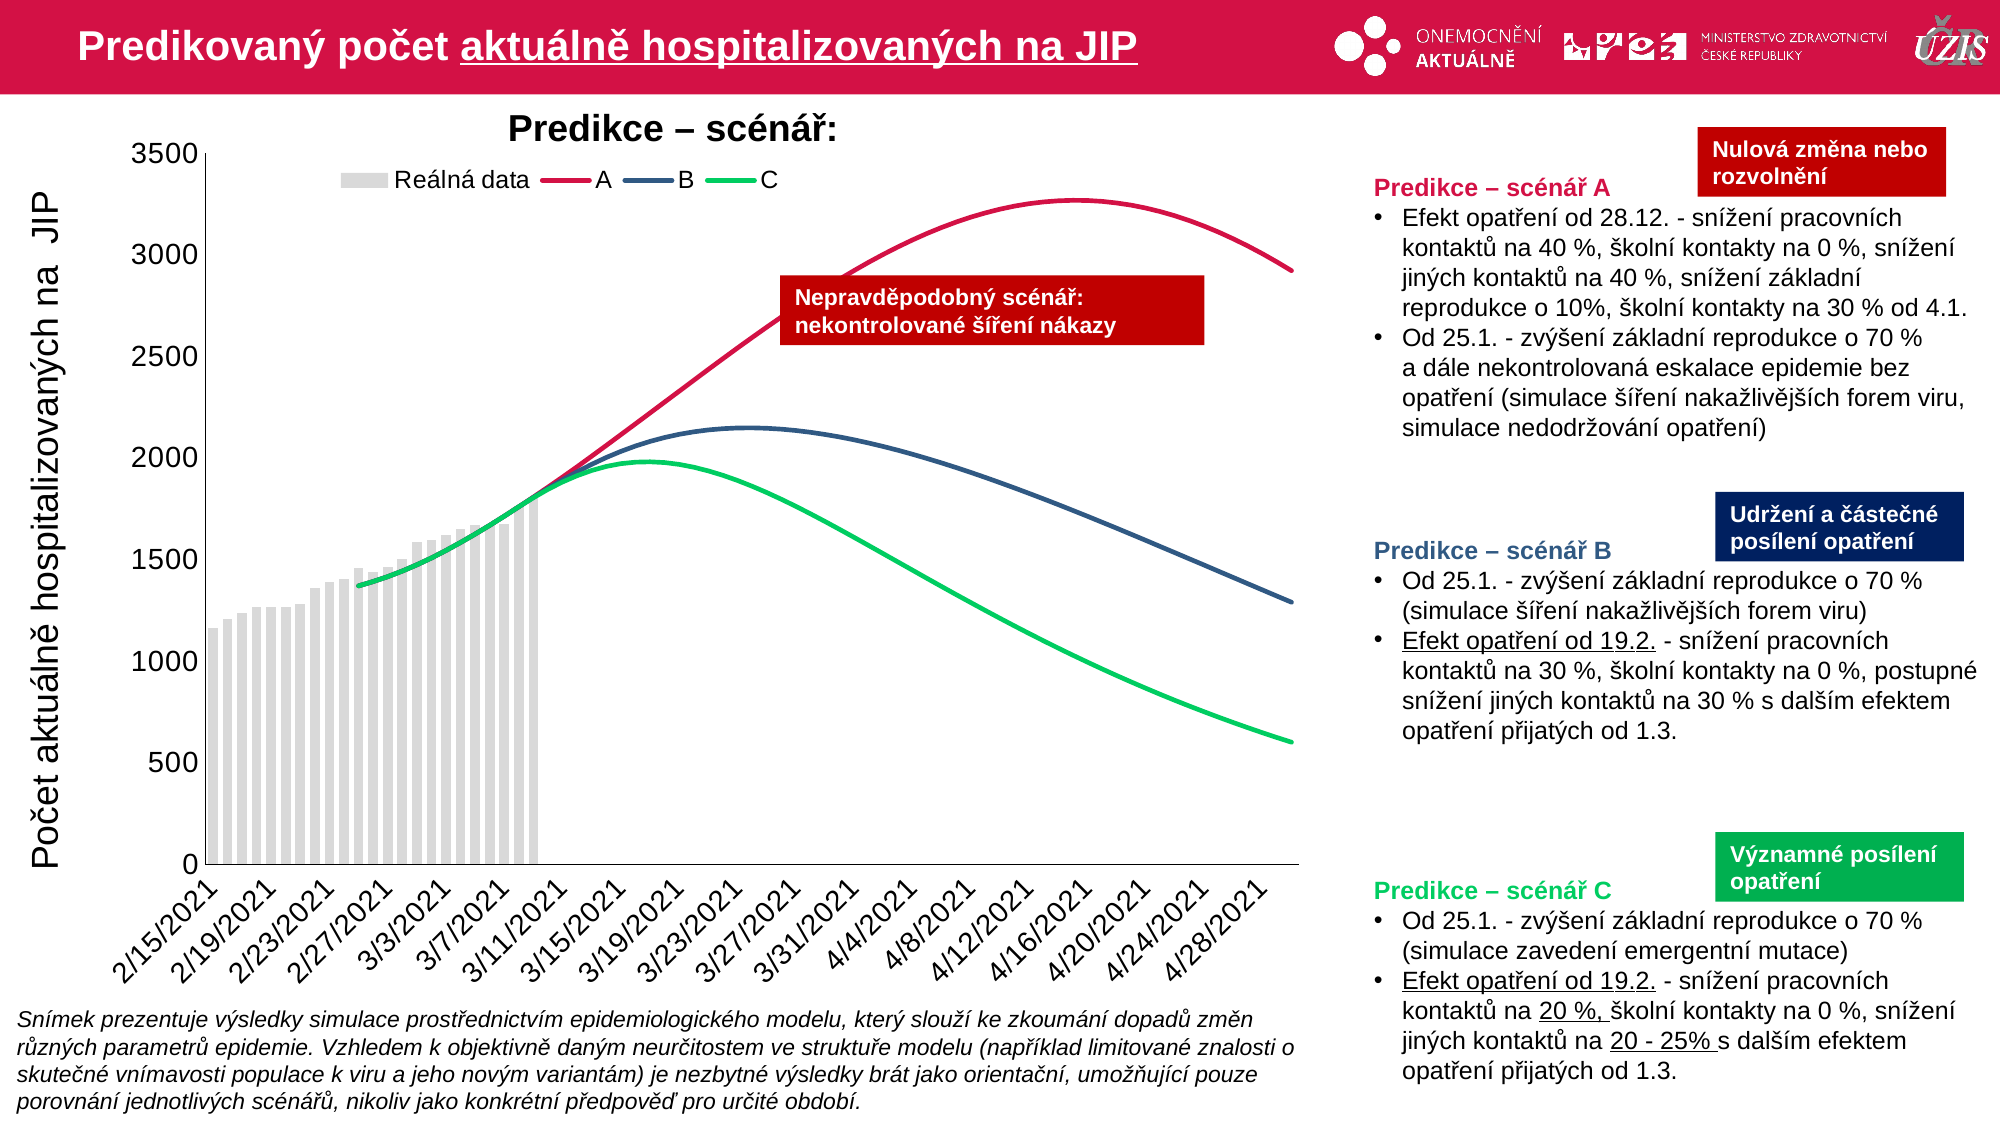

# Predikovaný počet aktuálně hospitalizovaných na JIP
Predikce – scénář:

### Chart

| Category | Reálná data | A | B | C |
|---|---|---|---|---|
| 44242 | 1164.0 | None | None | None |
| 44243 | 1208.0 | None | None | None |
| 44244 | 1239.0 | None | None | None |
| 44245 | 1266.0 | None | None | None |
| 44246 | 1267.0 | None | None | None |
| 44247 | 1267.0 | None | None | None |
| 44248 | 1280.0 | None | None | None |
| 44249 | 1362.0 | None | None | None |
| 44250 | 1387.0 | None | None | None |
| 44251 | 1403.0 | None | None | None |
| 44252 | 1457.0 | 1369.948188582611 | 1369.948188582611 | 1369.948188582611 |
| 44253 | 1436.0 | 1391.2975955750383 | 1391.2975955750383 | 1391.2975955750383 |
| 44254 | 1465.0 | 1415.2712812993177 | 1415.2712812993177 | 1415.2712812993177 |
| 44255 | 1503.0 | 1442.8317371512212 | 1442.8317371512212 | 1442.8317371512212 |
| 44256 | 1586.0 | 1473.8376585641868 | 1473.8376585641868 | 1473.8376585641868 |
| 44257 | 1598.0 | 1507.7504997136252 | 1507.7504997136252 | 1507.7504997136252 |
| 44258 | 1623.0 | 1544.7532814512106 | 1544.7532814512106 | 1544.7532814512106 |
| 44259 | 1651.0 | 1584.2260083763288 | 1584.2260083763288 | 1584.2260083763288 |
| 44260 | 1669.0 | 1625.4142208550363 | 1625.4142208550363 | 1625.4142208550363 |
| 44261 | 1668.0 | 1668.4942594341767 | 1668.4942594341767 | 1668.4942594341767 |
| 44262 | 1673.0 | 1713.4997109615217 | 1713.4997109615217 | 1713.4997109615217 |
| 44263 | 1763.0 | 1760.0029851744553 | 1760.0029851744553 | 1760.0029851744553 |
| 44264 | 1801.0 | 1807.5984042888679 | 1805.9846150007425 | 1804.7510091833005 |
| 44265 | None | 1856.2124779287976 | 1850.2550838791187 | 1845.700020604191 |
| 44266 | None | 1905.8523357786353 | 1892.2145954640355 | 1881.8201763134637 |
| 44267 | None | 1956.7141061394698 | 1931.7317289708822 | 1912.8044094324898 |
| 44268 | None | 2008.6741863766326 | 1968.513471329571 | 1938.335897306774 |
| 44269 | None | 2061.3879028097354 | 2002.1266327366548 | 1958.0381209353307 |
| 44270 | None | 2114.428932440797 | 2032.1192182343823 | 1971.571972705954 |
| 44271 | None | 2167.707860008228 | 2058.429578959356 | 1979.0302299442146 |
| 44272 | None | 2221.2024651693905 | 2081.1276019955526 | 1980.6817261202727 |
| 44273 | None | 2274.830546905055 | 2100.275969080005 | 1976.8198916822937 |
| 44274 | None | 2328.480267220876 | 2115.959615684418 | 1967.7882904051091 |
| 44275 | None | 2382.026681984006 | 2128.315794670449 | 1954.0184867019868 |
| 44276 | None | 2435.342536722637 | 2137.514278106671 | 1935.9848092864609 |
| 44277 | None | 2488.2218414715194 | 2143.6547903746273 | 1914.0797619495252 |
| 44278 | None | 2540.570421396227 | 2146.9507815242423 | 1888.7913527540882 |
| 44279 | None | 2592.2020030419276 | 2147.528565177817 | 1860.5043440581544 |
| 44280 | None | 2642.9465710685226 | 2145.528655126405 | 1829.596715322658 |
| 44281 | None | 2692.696771436313 | 2141.1475147364276 | 1796.4786464211836 |
| 44282 | None | 2741.3318142720873 | 2134.5578529017657 | 1761.5111601464207 |
| 44283 | None | 2788.7038146371924 | 2125.8975085800644 | 1724.99831068247 |
| 44284 | None | 2834.6346784580473 | 2115.2721077575193 | 1687.1958107319688 |
| 44285 | None | 2878.9894487512133 | 2102.831235615243 | 1648.3909500695606 |
| 44286 | None | 2921.611507807223 | 2088.700485294167 | 1608.8336856609278 |
| 44287 | None | 2962.3598738945993 | 2073.0089809996157 | 1568.757996301361 |
| 44288 | None | 3001.110295693994 | 2055.8882504071426 | 1528.3803355770972 |
| 44289 | None | 3037.7184010241795 | 2037.4363689625056 | 1487.8660077202105 |
| 44290 | None | 3072.048505125952 | 2017.7486343576488 | 1447.3628597109055 |
| 44291 | None | 3103.9685298554296 | 1996.9120760697012 | 1406.9970747362847 |
| 44292 | None | 3133.3466175261756 | 1975.0027068648897 | 1366.872431746433 |
| 44293 | None | 3160.064688512701 | 1952.099267554153 | 1327.0856463854434 |
| 44294 | None | 3184.0125257699 | 1928.277028042961 | 1287.7213188102467 |
| 44295 | None | 3205.0942427665327 | 1903.6144586215796 | 1248.8600311116568 |
| 44296 | None | 3223.219818190588 | 1878.182861155033 | 1210.567708828926 |
| 44297 | None | 3238.306205346198 | 1852.047033977573 | 1172.8970353703762 |
| 44298 | None | 3250.2794185225034 | 1825.2673323473082 | 1135.8905273202192 |
| 44299 | None | 3259.071852491536 | 1797.8970905398749 | 1099.5790000476381 |
| 44300 | None | 3264.6266860658593 | 1769.9866142931367 | 1063.9861226041467 |
| 44301 | None | 3266.90258822162 | 1741.5876354478098 | 1029.1334547623621 |
| 44302 | None | 3265.8776892306205 | 1712.7569805473345 | 995.0445615229778 |
| 44303 | None | 3261.5483739932292 | 1683.5551184086655 | 961.7439512344374 |
| 44304 | None | 3253.908792140764 | 1654.0258977602282 | 929.2374680350484 |
| 44305 | None | 3242.968219169597 | 1624.2137778373128 | 897.5298068491244 |
| 44306 | None | 3228.756265384047 | 1594.1690379366955 | 866.6300022278353 |
| 44307 | None | 3211.3066043760355 | 1563.9317569099676 | 836.5357797295128 |
| 44308 | None | 3190.6650171919546 | 1533.53989117023 | 807.241744564362 |
| 44309 | None | 3166.8948144115884 | 1503.0350261403273 | 778.7453739483617 |
| 44310 | None | 3140.075008309931 | 1472.461098262192 | 751.0460620229331 |
| 44311 | None | 3110.2897014285236 | 1441.854329616066 | 724.1352904255135 |
| 44312 | None | 3077.6359042571135 | 1411.2516486942213 | 698.0052457405467 |
| 44313 | None | 3042.2191171297177 | 1380.6869627516135 | 672.6452784680173 |
| 44314 | None | 3004.154883765577 | 1350.1935866236379 | 648.0445901971177 |
| 44315 | None | 2963.5673272955482 | 1319.80365694675 | 624.1918462766489 |
| 44316 | None | 2920.588299496033 | 1289.548034116892 | 601.0751233475141 |
Nulová změna nebo rozvolnění
Predikce – scénář A
Efekt opatření od 28.12. - snížení pracovních kontaktů na 40 %, školní kontakty na 0 %, snížení jiných kontaktů na 40 %, snížení základní reprodukce o 10%, školní kontakty na 30 % od 4.1.
Od 25.1. - zvýšení základní reprodukce o 70 %
a dále nekontrolovaná eskalace epidemie bez opatření (simulace šíření nakažlivějších forem viru, simulace nedodržování opatření)
Nepravděpodobný scénář: nekontrolované šíření nákazy
Udržení a částečné posílení opatření
Počet aktuálně hospitalizovaných na  JIP
Predikce – scénář B
Od 25.1. - zvýšení základní reprodukce o 70 % (simulace šíření nakažlivějších forem viru)
Efekt opatření od 19.2. - snížení pracovních kontaktů na 30 %, školní kontakty na 0 %, postupné snížení jiných kontaktů na 30 % s dalším efektem opatření přijatých od 1.3.
Významné posílení opatření
Predikce – scénář C
Od 25.1. - zvýšení základní reprodukce o 70 % (simulace zavedení emergentní mutace)
Efekt opatření od 19.2. - snížení pracovních kontaktů na 20 %, školní kontakty na 0 %, snížení jiných kontaktů na 20 - 25% s dalším efektem opatření přijatých od 1.3.
Snímek prezentuje výsledky simulace prostřednictvím epidemiologického modelu, který slouží ke zkoumání dopadů změn různých parametrů epidemie. Vzhledem k objektivně daným neurčitostem ve struktuře modelu (například limitované znalosti o skutečné vnímavosti populace k viru a jeho novým variantám) je nezbytné výsledky brát jako orientační, umožňující pouze porovnání jednotlivých scénářů, nikoliv jako konkrétní předpověď pro určité období.